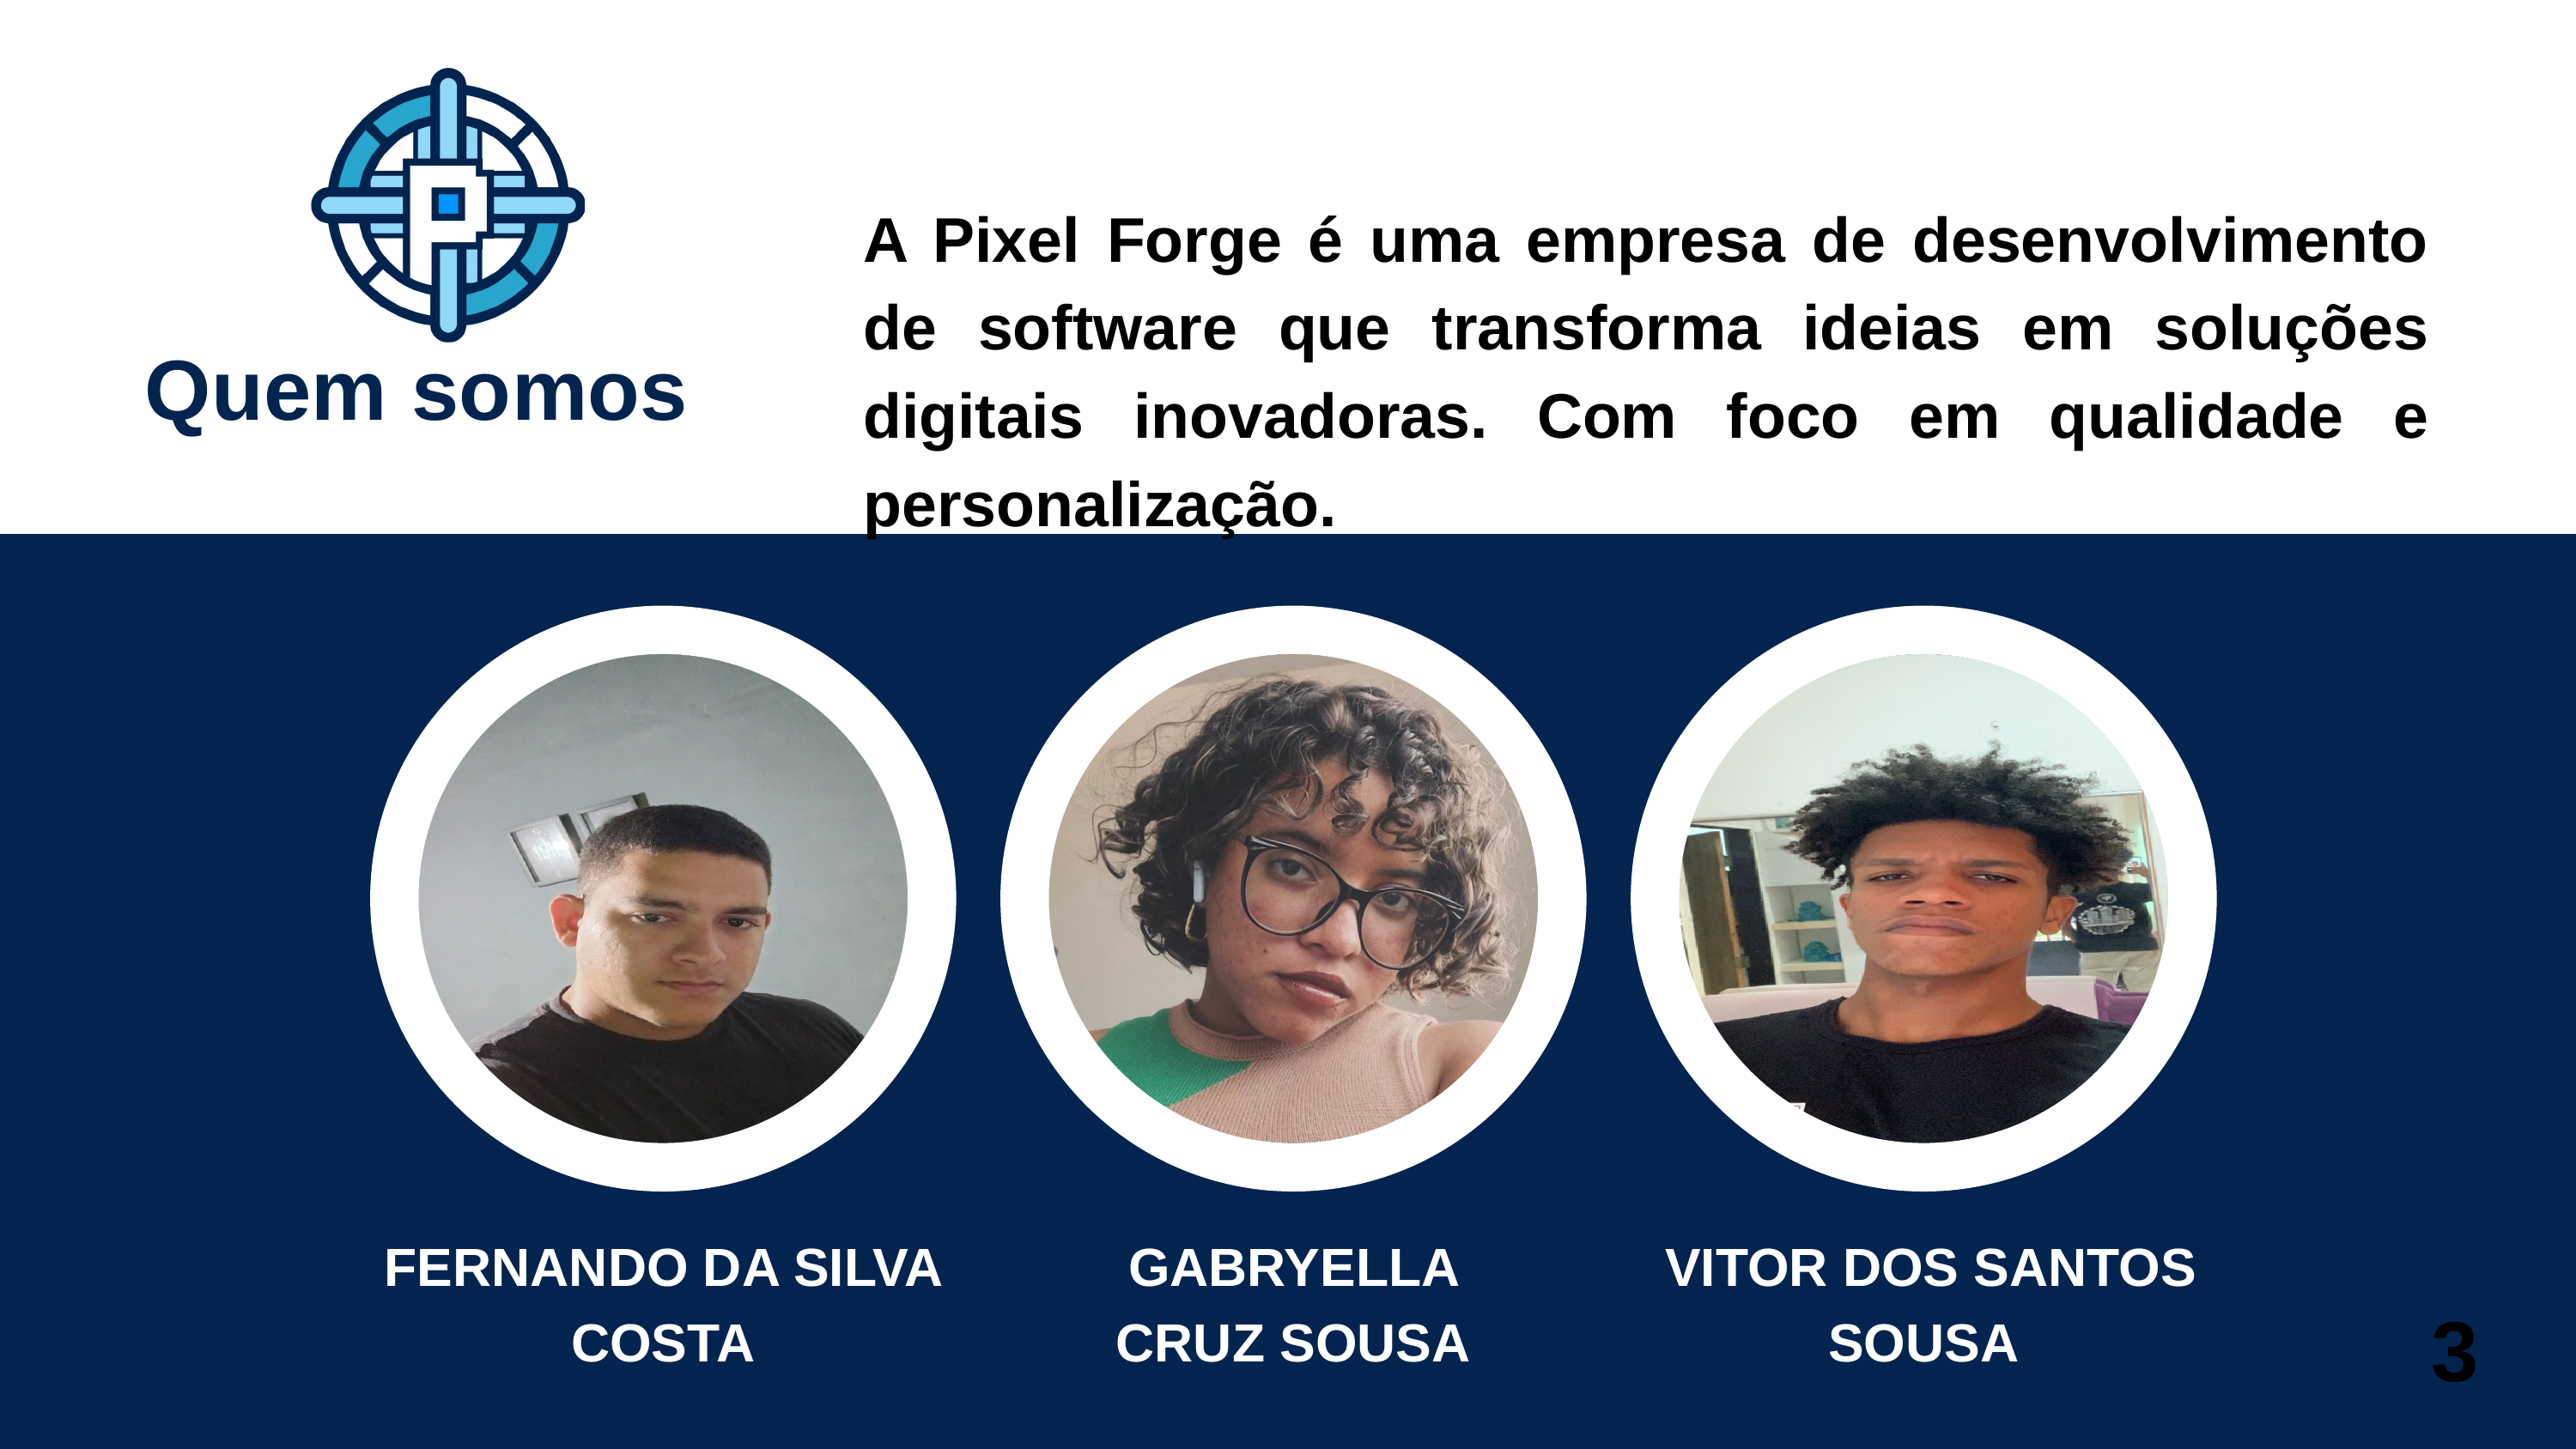

A Pixel Forge é uma empresa de desenvolvimento de software que transforma ideias em soluções digitais inovadoras. Com foco em qualidade e personalização.
Quem somos

FERNANDO DA SILVA COSTA
GABRYELLA CRUZ SOUSA
 VITOR DOS SANTOS SOUSA
3